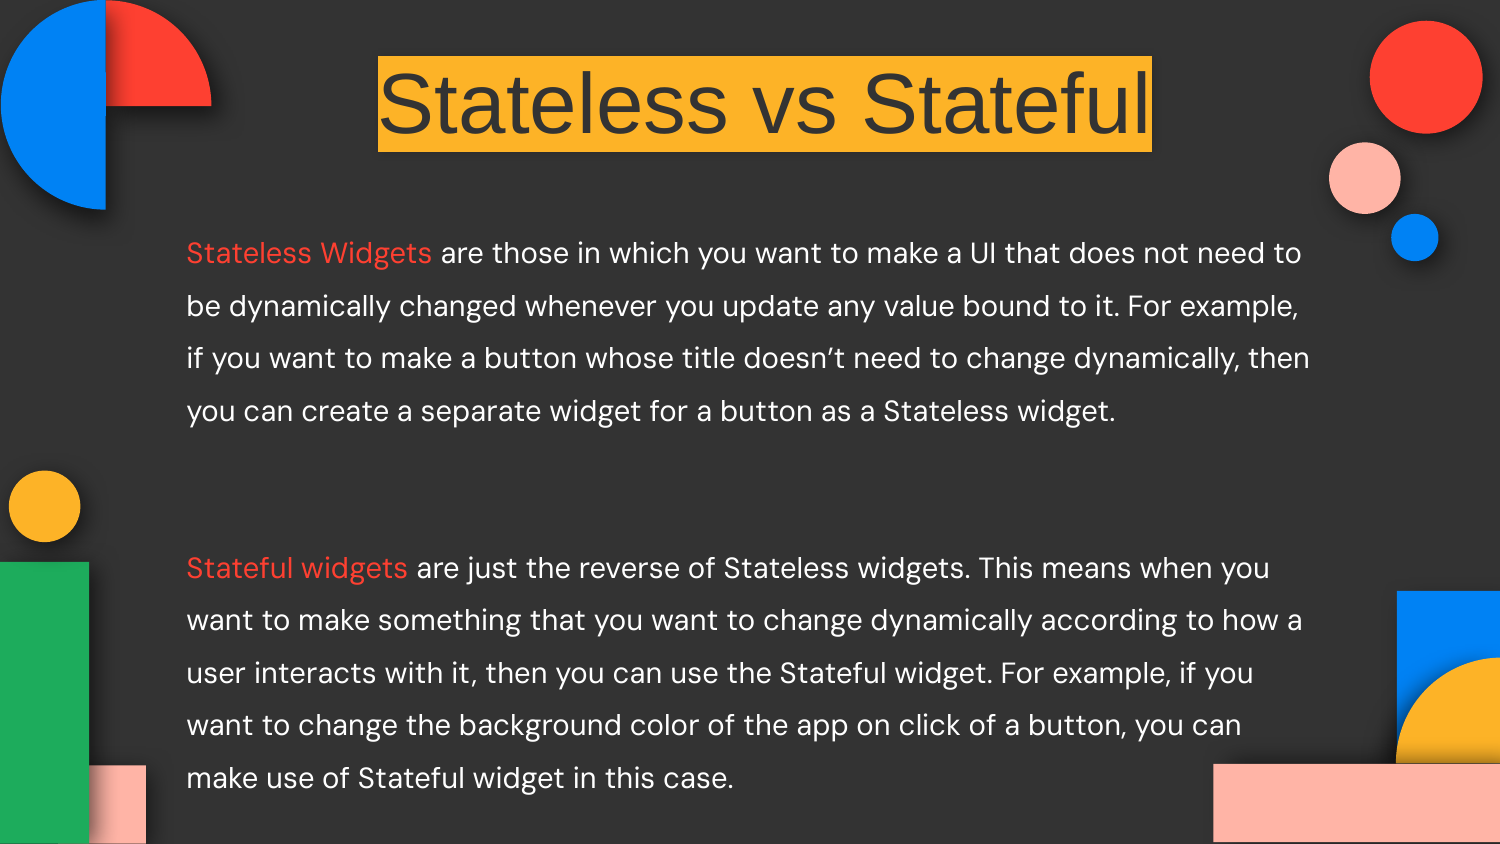

Stateless vs Stateful
Stateless Widgets are those in which you want to make a UI that does not need to be dynamically changed whenever you update any value bound to it. For example, if you want to make a button whose title doesn’t need to change dynamically, then you can create a separate widget for a button as a Stateless widget.

Stateful widgets are just the reverse of Stateless widgets. This means when you want to make something that you want to change dynamically according to how a user interacts with it, then you can use the Stateful widget. For example, if you want to change the background color of the app on click of a button, you can make use of Stateful widget in this case.